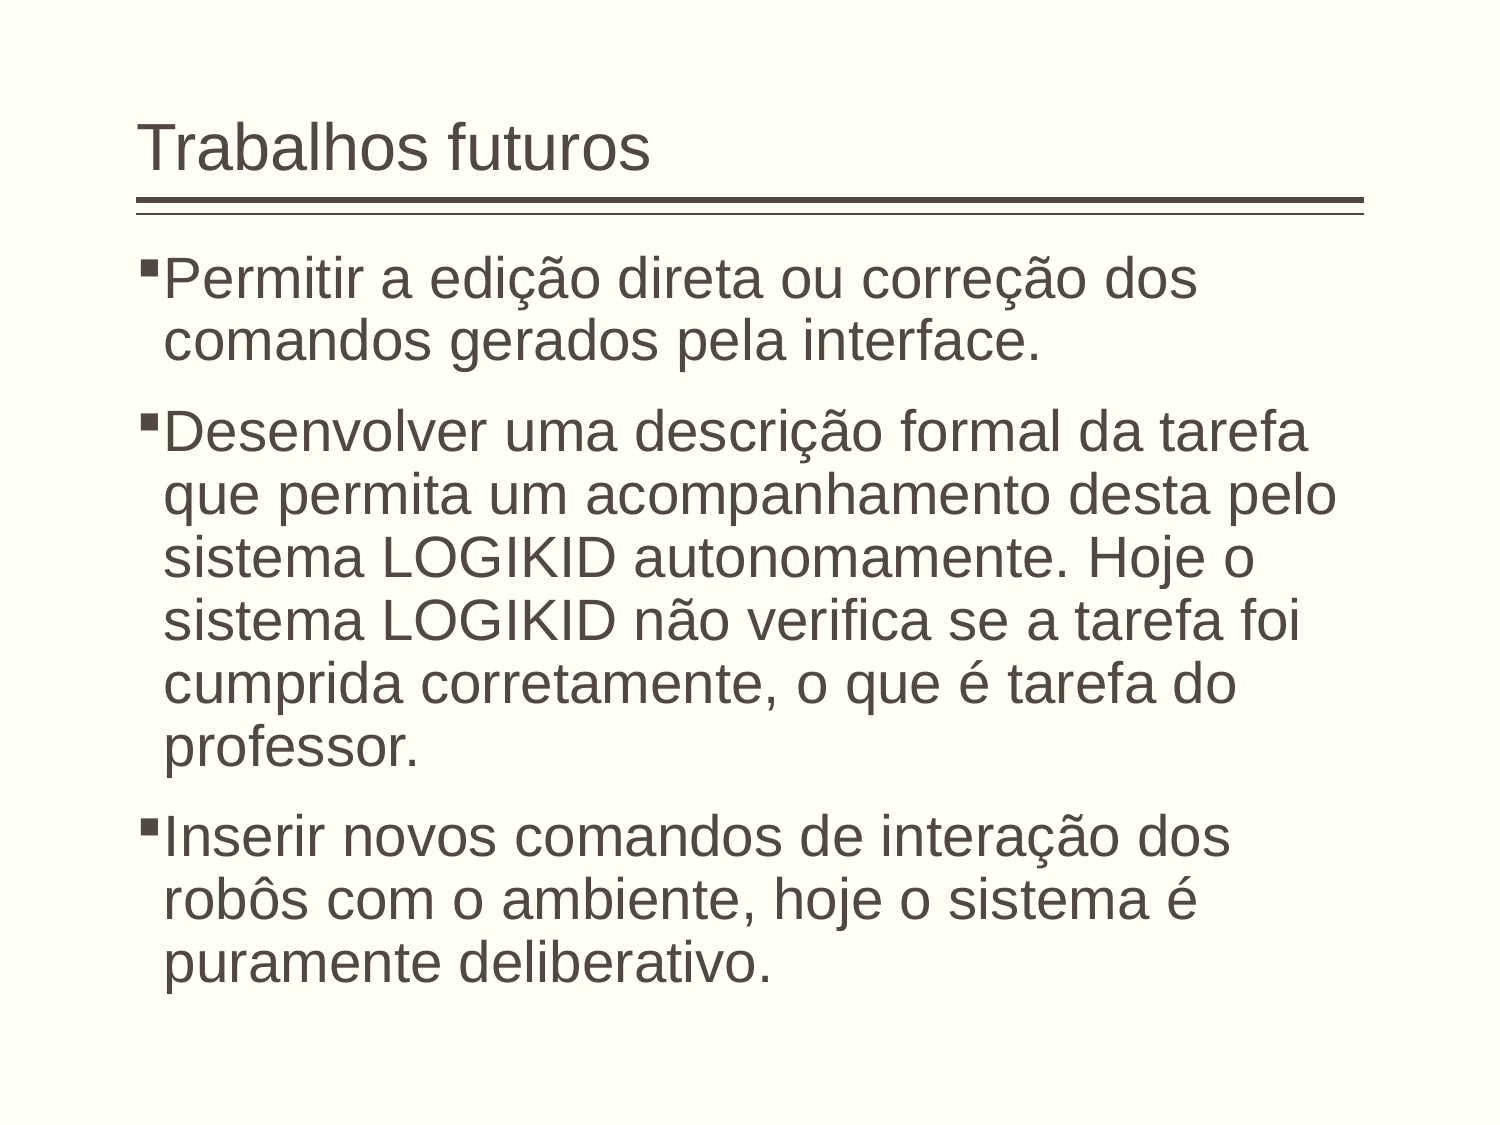

# Trabalhos futuros
Permitir a edição direta ou correção dos comandos gerados pela interface.
Desenvolver uma descrição formal da tarefa que permita um acompanhamento desta pelo sistema LOGIKID autonomamente. Hoje o sistema LOGIKID não verifica se a tarefa foi cumprida corretamente, o que é tarefa do professor.
Inserir novos comandos de interação dos robôs com o ambiente, hoje o sistema é puramente deliberativo.